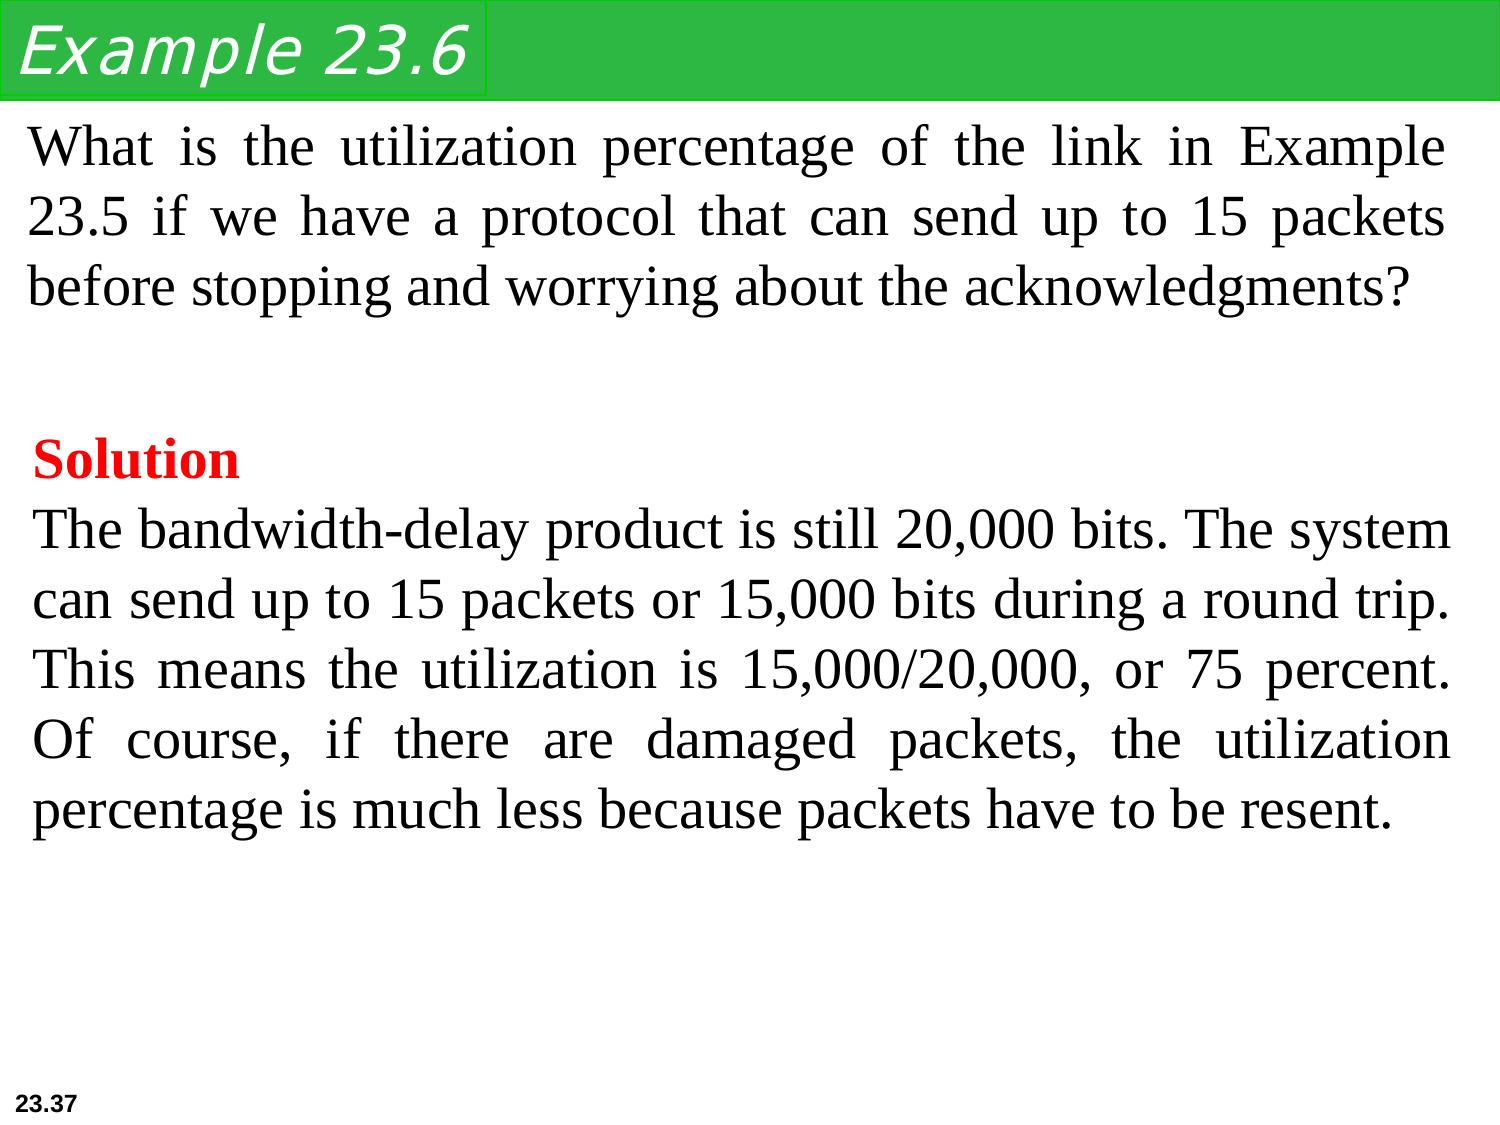

Example 23.6
What is the utilization percentage of the link in Example 23.5 if we have a protocol that can send up to 15 packets before stopping and worrying about the acknowledgments?
Solution
The bandwidth-delay product is still 20,000 bits. The system can send up to 15 packets or 15,000 bits during a round trip. This means the utilization is 15,000/20,000, or 75 percent. Of course, if there are damaged packets, the utilization percentage is much less because packets have to be resent.
23.37